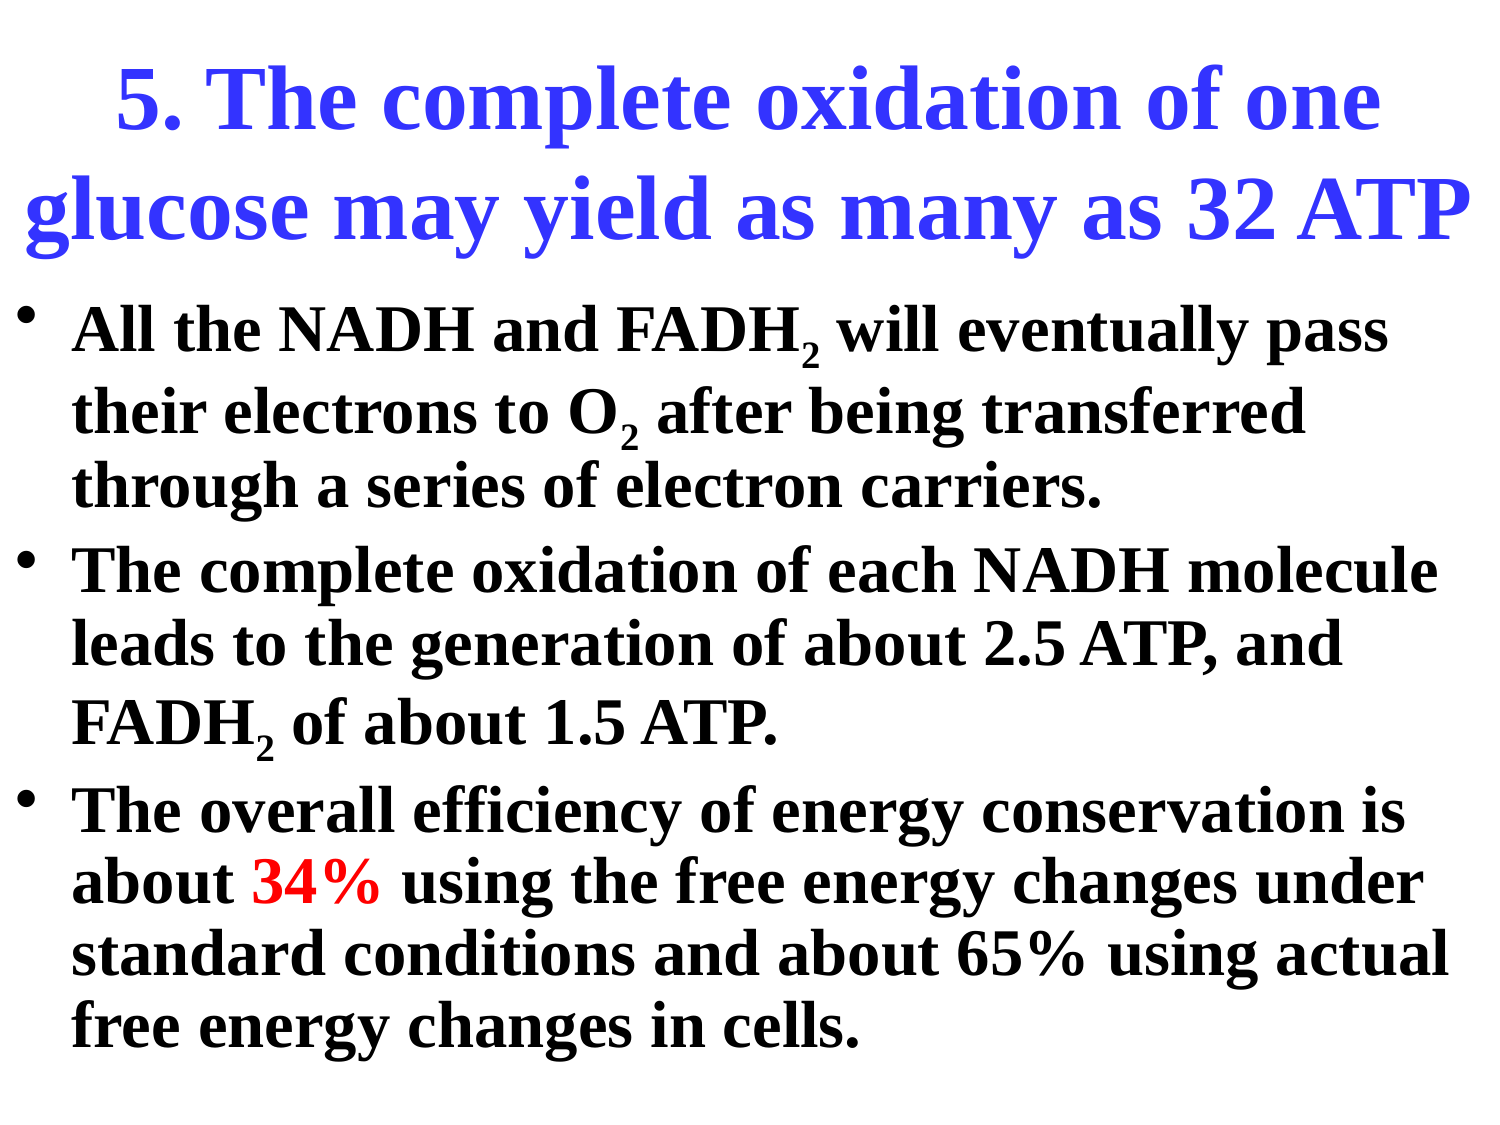

# 5. The complete oxidation of one glucose may yield as many as 32 ATP
All the NADH and FADH2 will eventually pass their electrons to O2 after being transferred through a series of electron carriers.
The complete oxidation of each NADH molecule leads to the generation of about 2.5 ATP, and FADH2 of about 1.5 ATP.
The overall efficiency of energy conservation is about 34% using the free energy changes under standard conditions and about 65% using actual free energy changes in cells.